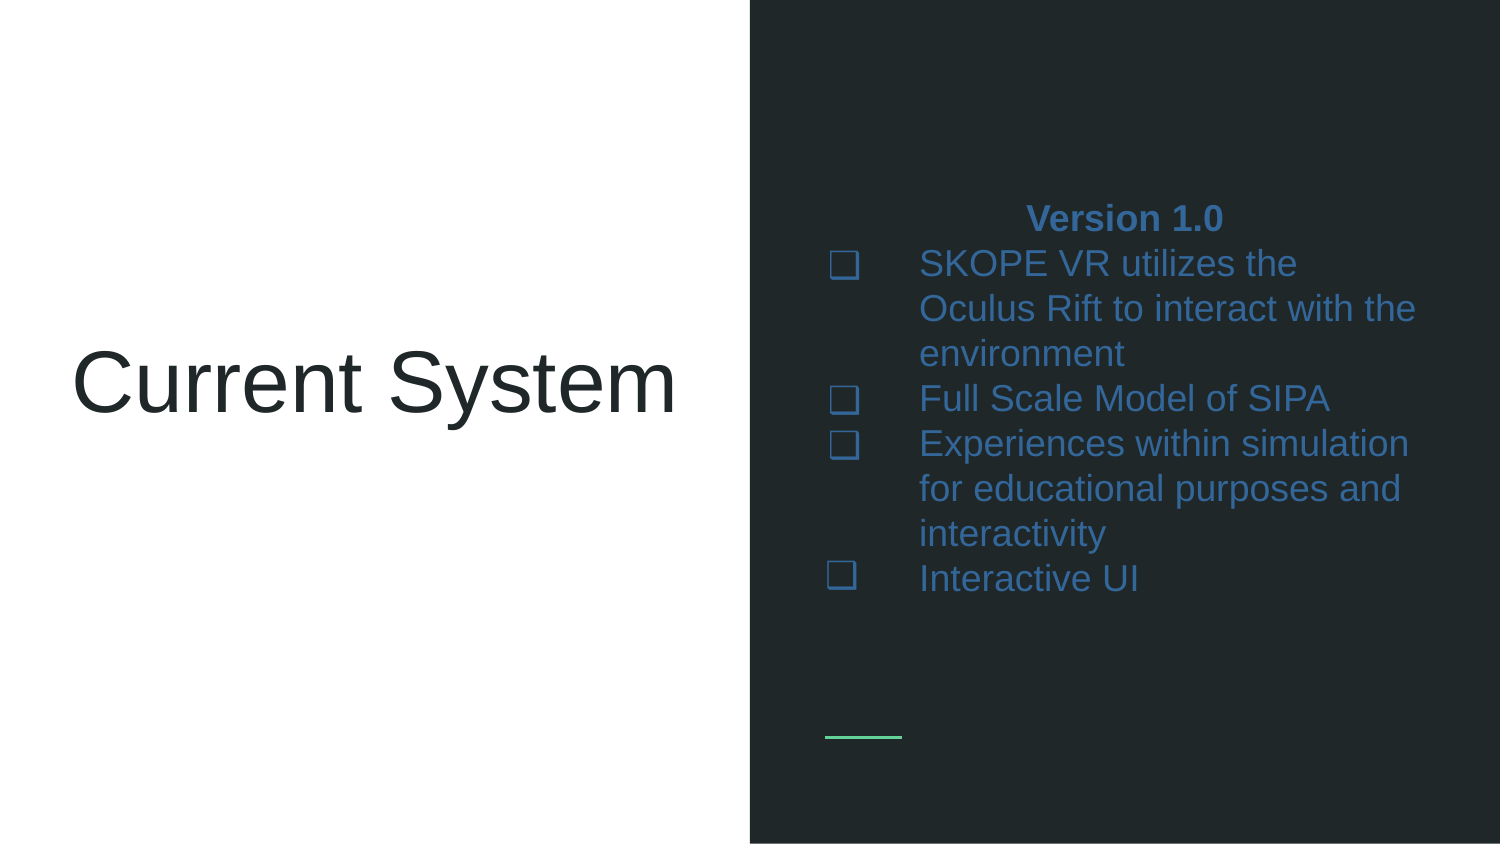

Version 1.0
SKOPE VR utilizes the Oculus Rift to interact with the environment
Full Scale Model of SIPA
Experiences within simulation for educational purposes and interactivity
Interactive UI

# Current System